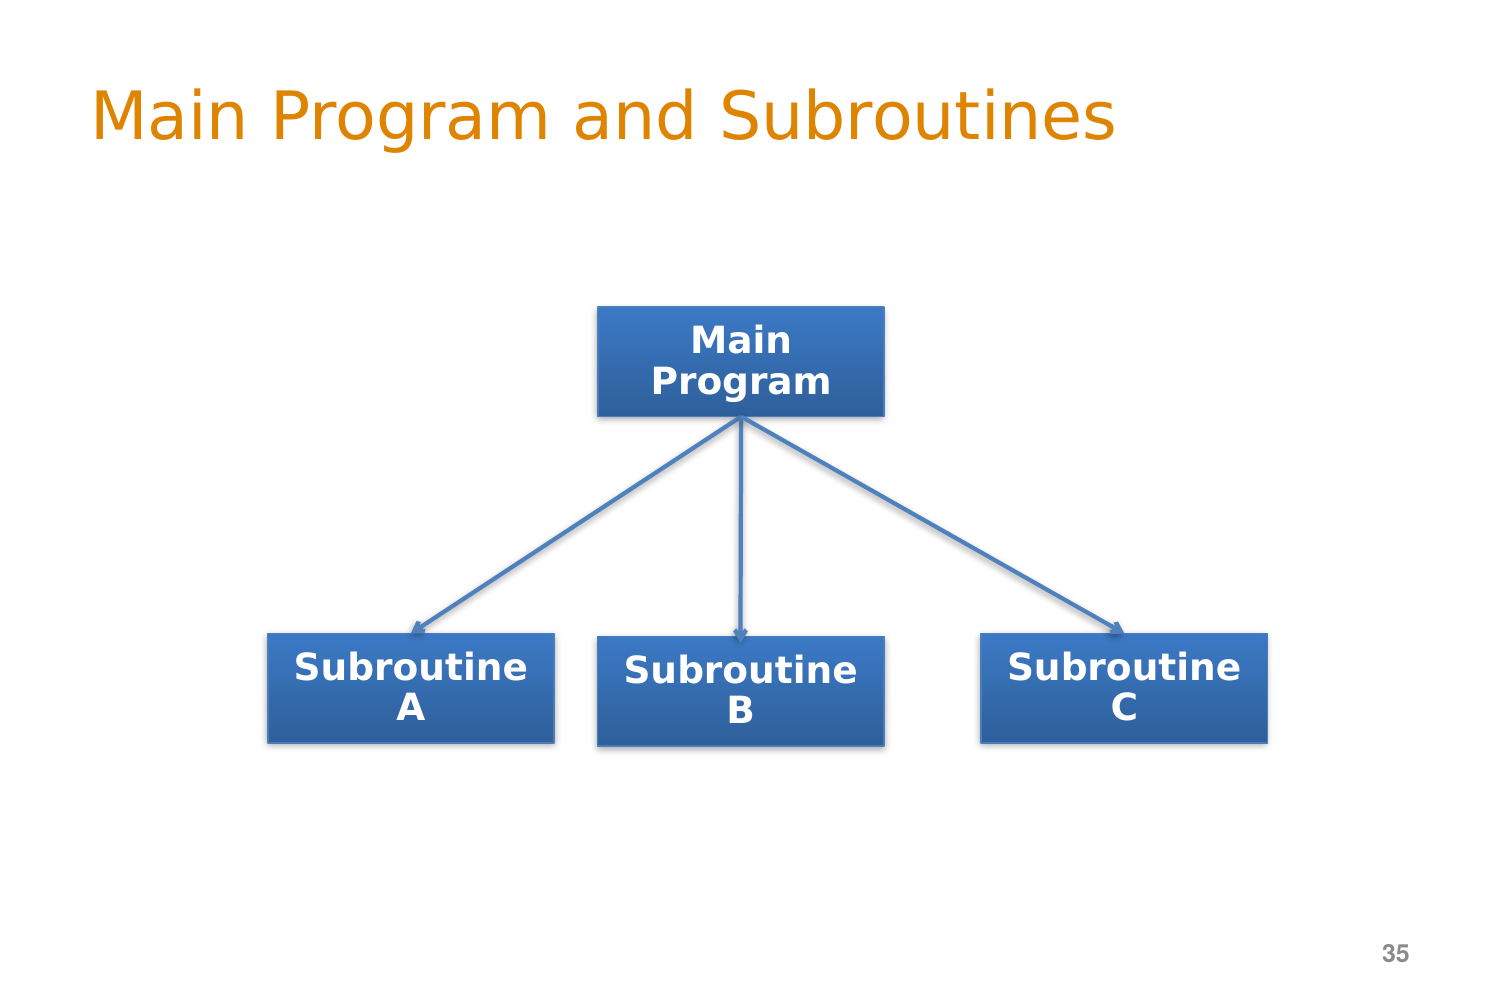

# Main Program and Subroutines
Main
Program
Subroutine A
Subroutine C
Subroutine B
35